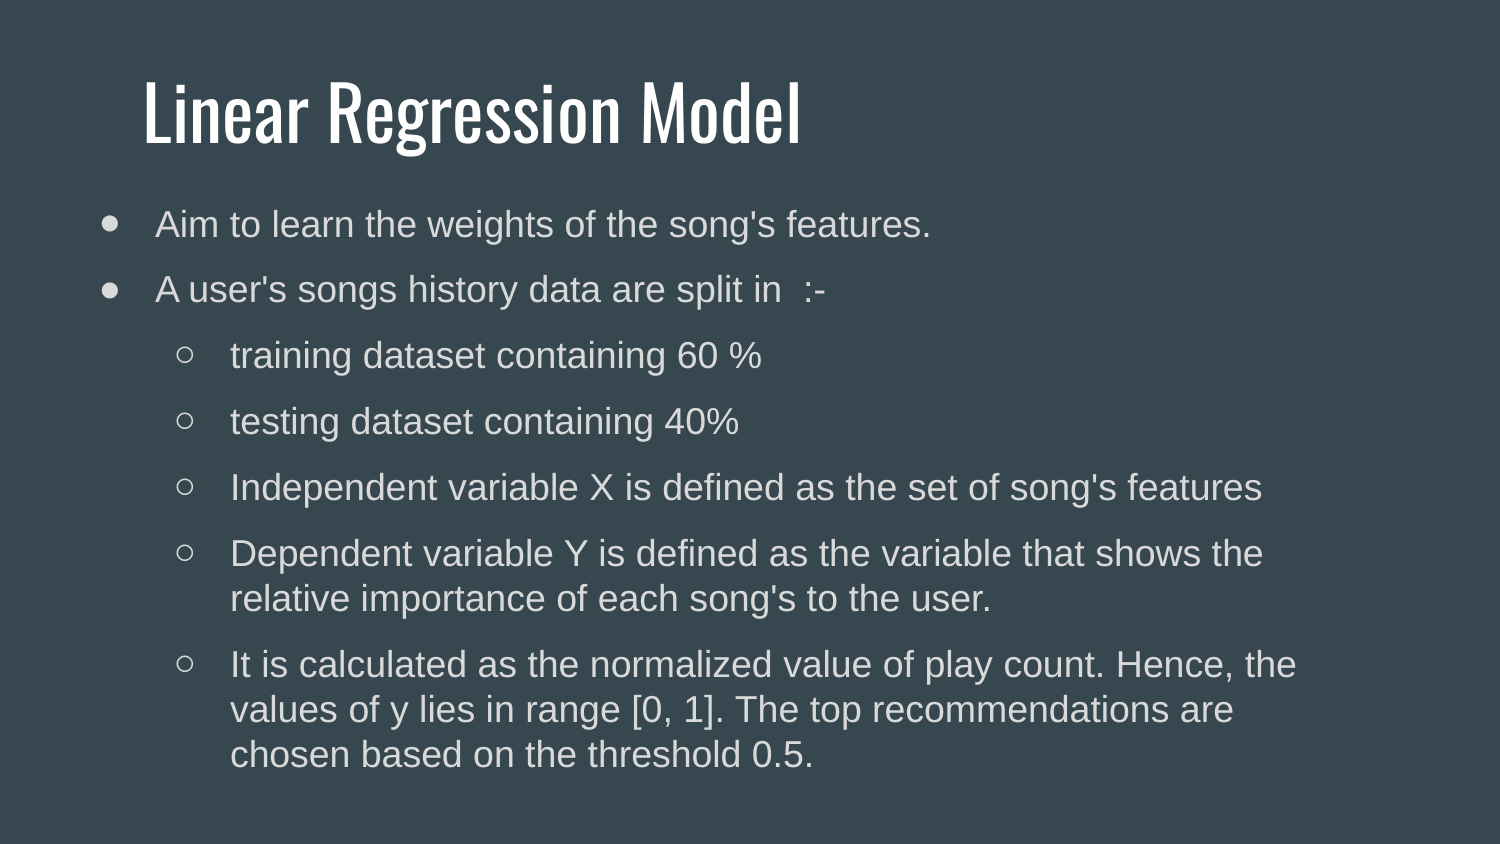

# Linear Regression Model
Aim to learn the weights of the song's features.
A user's songs history data are split in  :-
training dataset containing 60 %
testing dataset containing 40%
Independent variable X is defined as the set of song's features
Dependent variable Y is defined as the variable that shows the relative importance of each song's to the user.
It is calculated as the normalized value of play count. Hence, the values of y lies in range [0, 1]. The top recommendations are chosen based on the threshold 0.5.